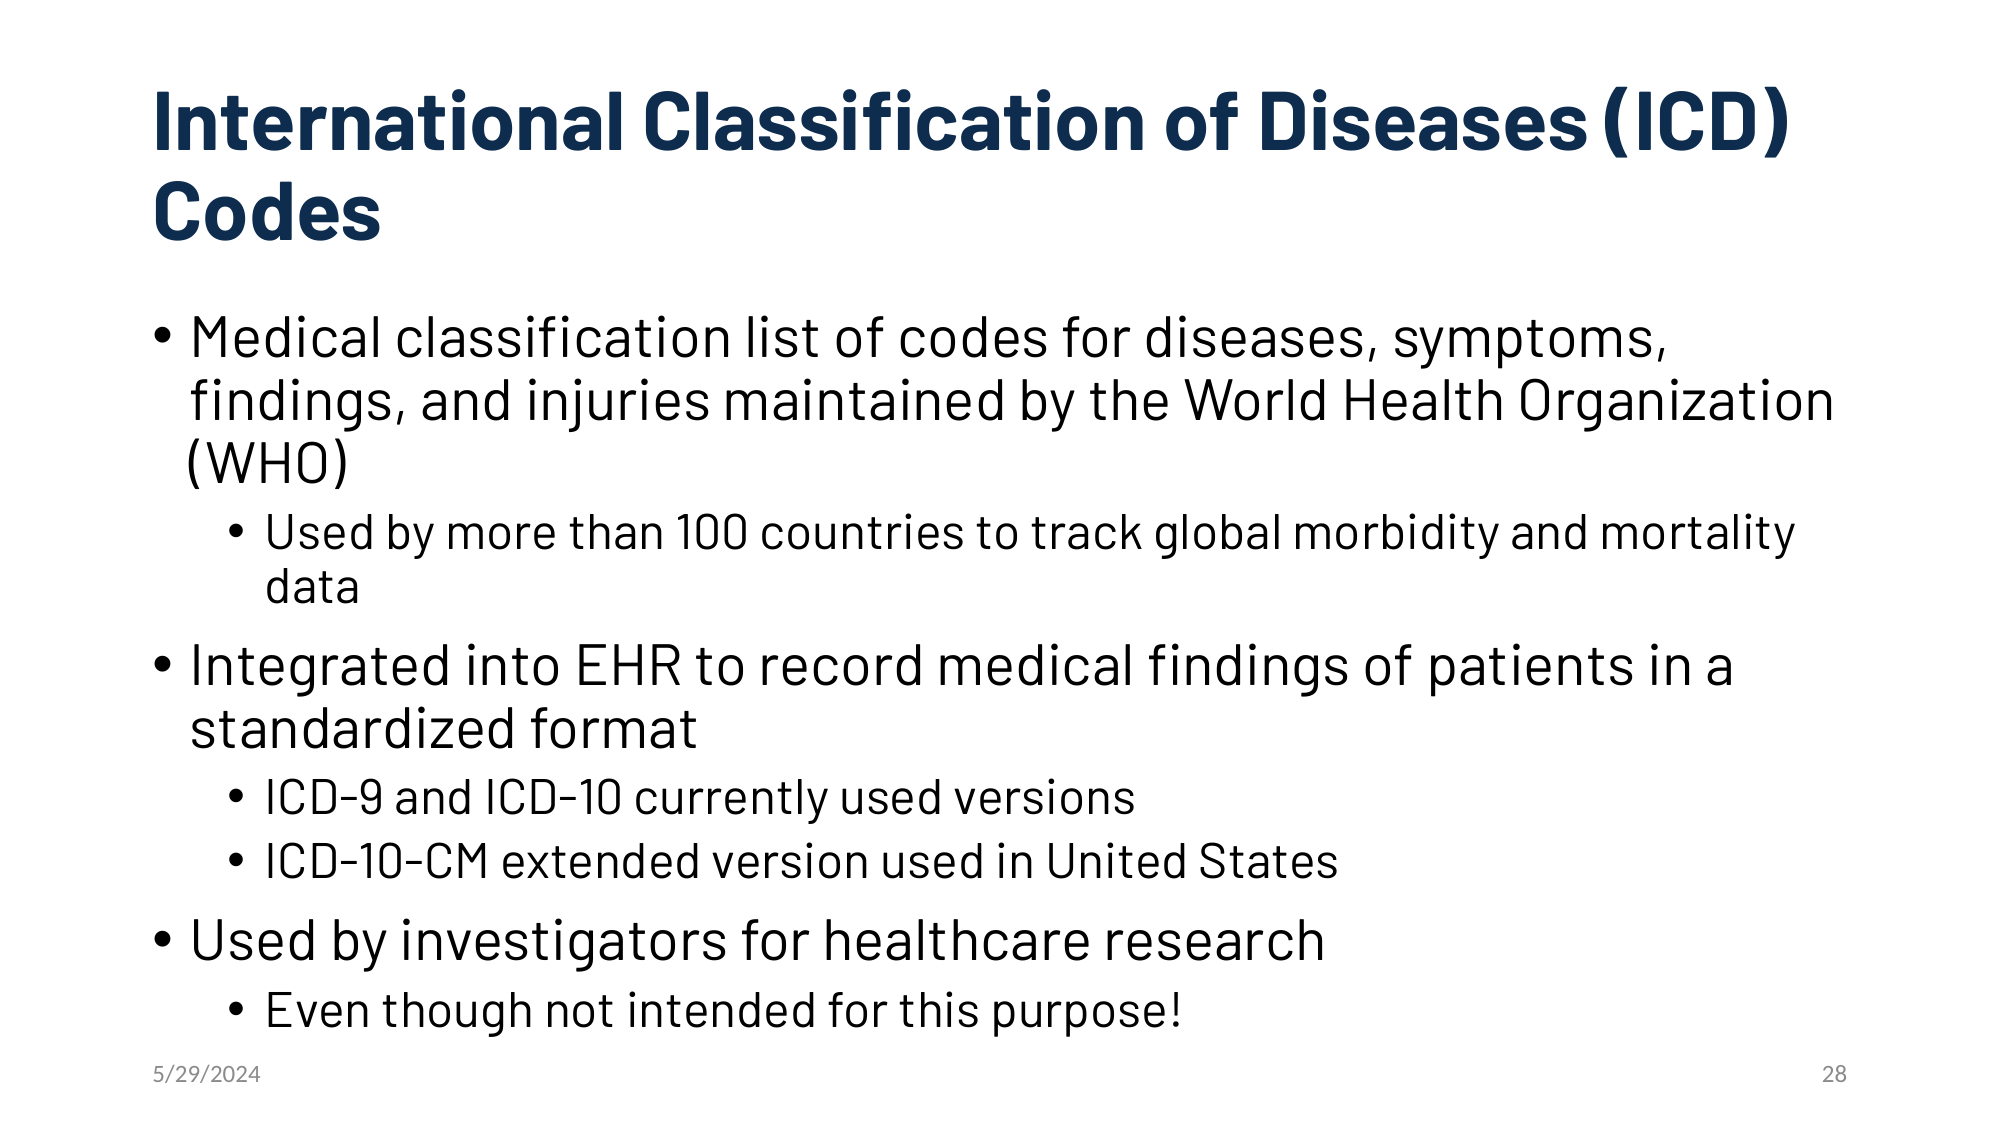

# International Classification of Diseases (ICD) Codes
Medical classification list of codes for diseases, symptoms, findings, and injuries maintained by the World Health Organization (WHO)
Used by more than 100 countries to track global morbidity and mortality data
Integrated into EHR to record medical findings of patients in a standardized format
ICD-9 and ICD-10 currently used versions
ICD-10-CM extended version used in United States
Used by investigators for healthcare research
Even though not intended for this purpose!

5/29/2024
28